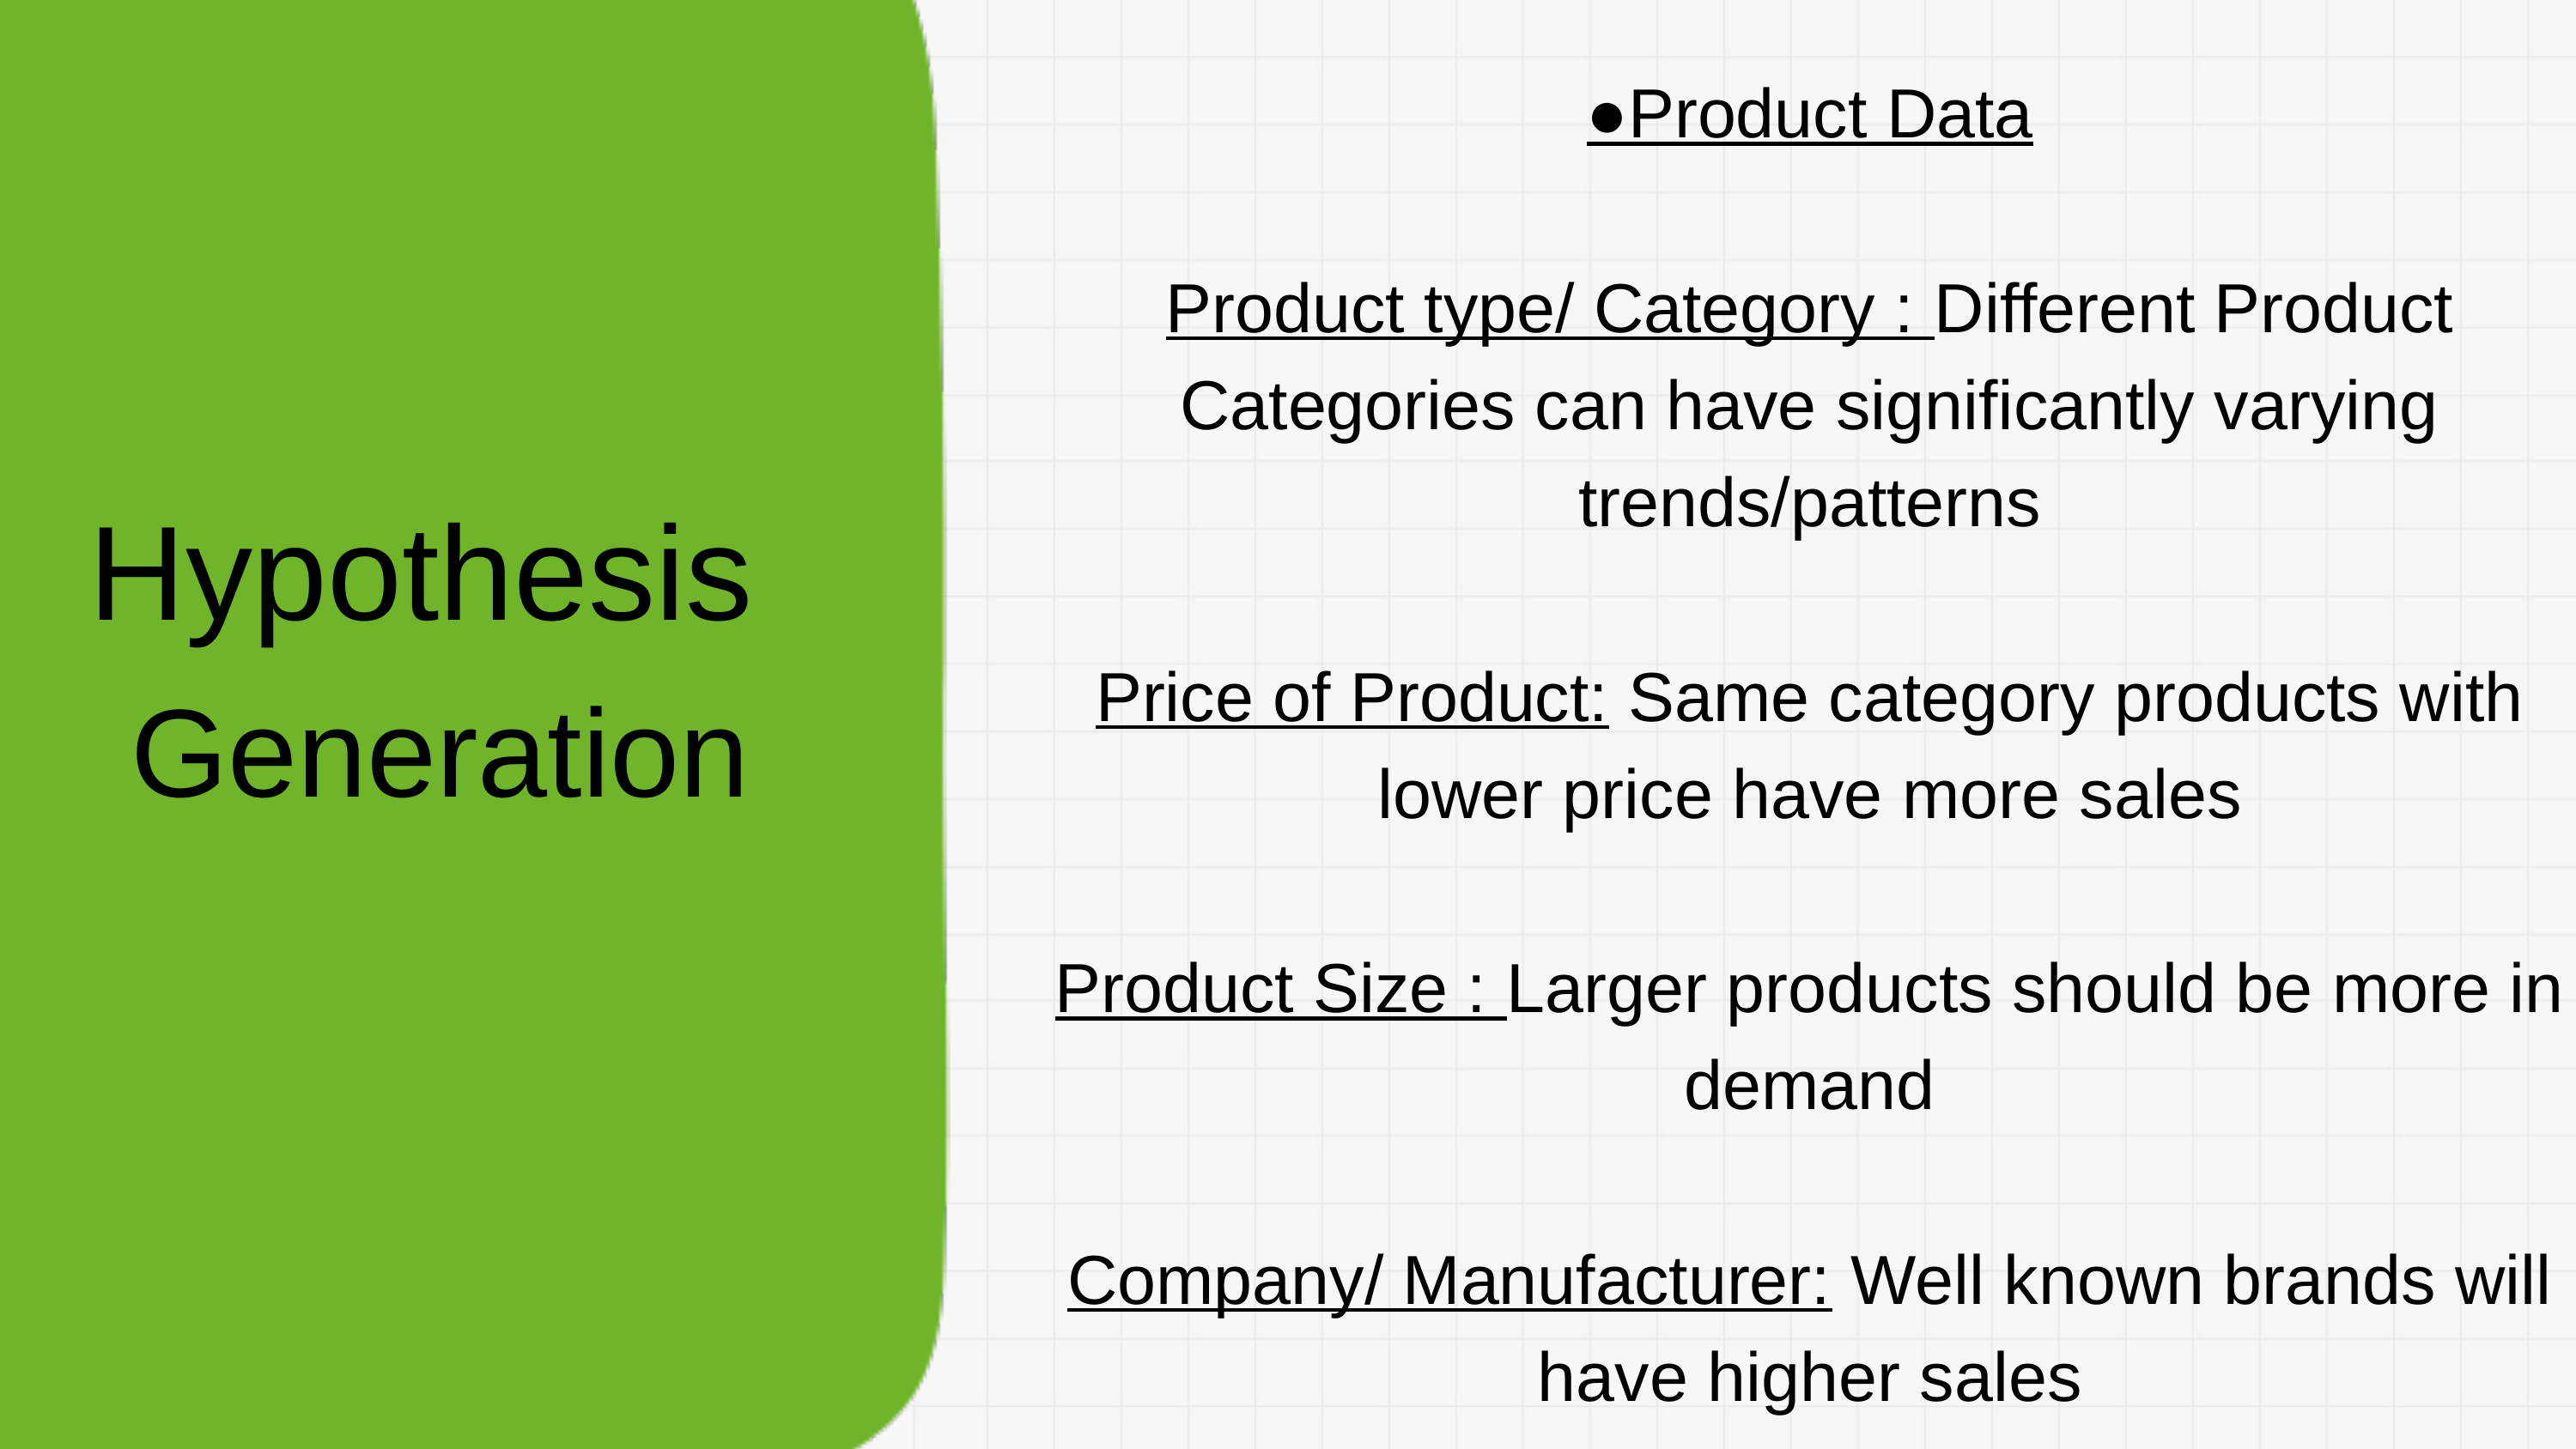

●Product Data

Product type/ Category : Different Product Categories can have signiﬁcantly varying trends/patterns

Price of Product: Same category products with lower price have more sales

Product Size : Larger products should be more in demand

Company/ Manufacturer: Well known brands will have higher sales

Hypothesis
Generation